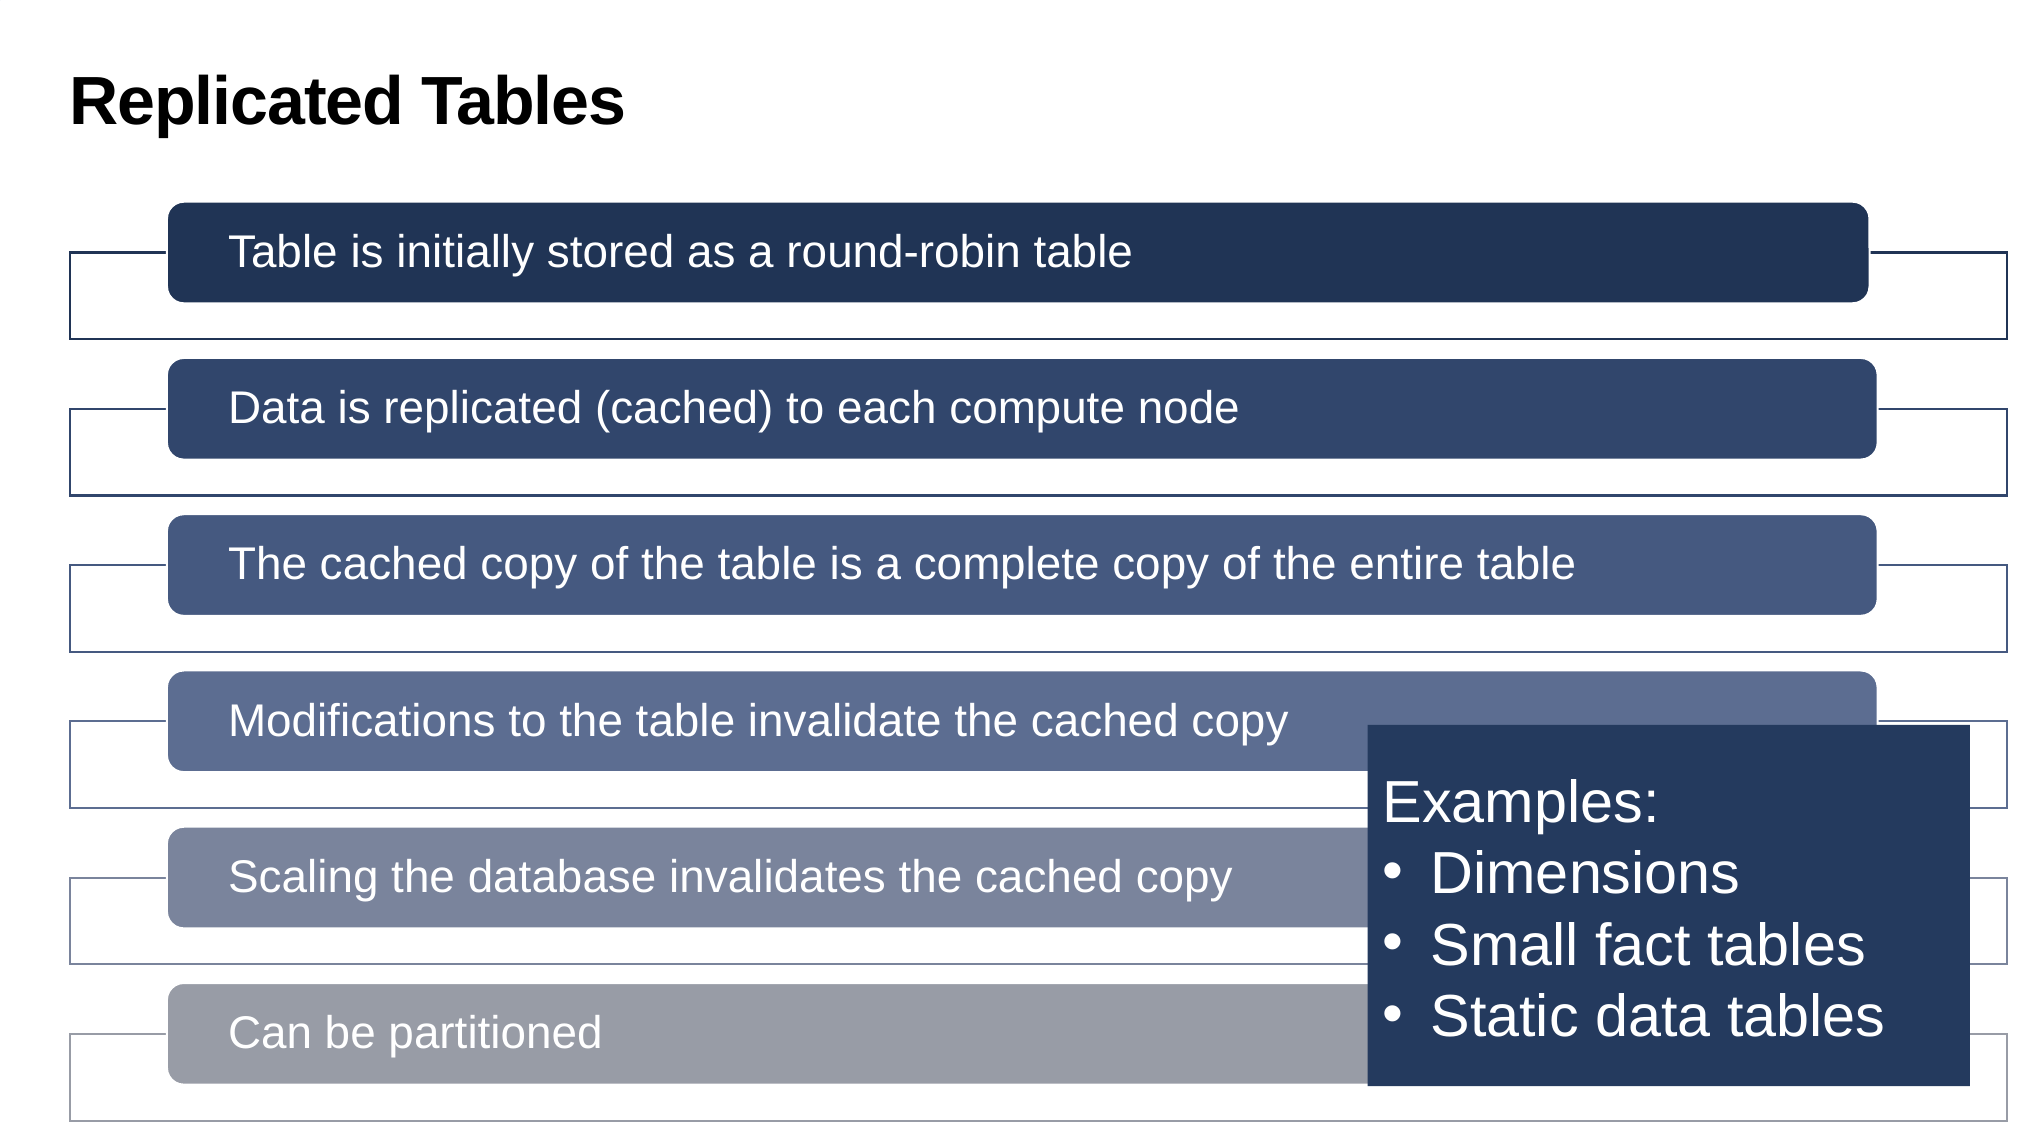

Replicated Tables
Table is initially stored as a round-robin table
Data is replicated (cached) to each compute node
The cached copy of the table is a complete copy of the entire table
Modifications to the table invalidate the cached copy
Scaling the database invalidates the cached copy
Can be partitioned
Examples:
Dimensions
Small fact tables
Static data tables